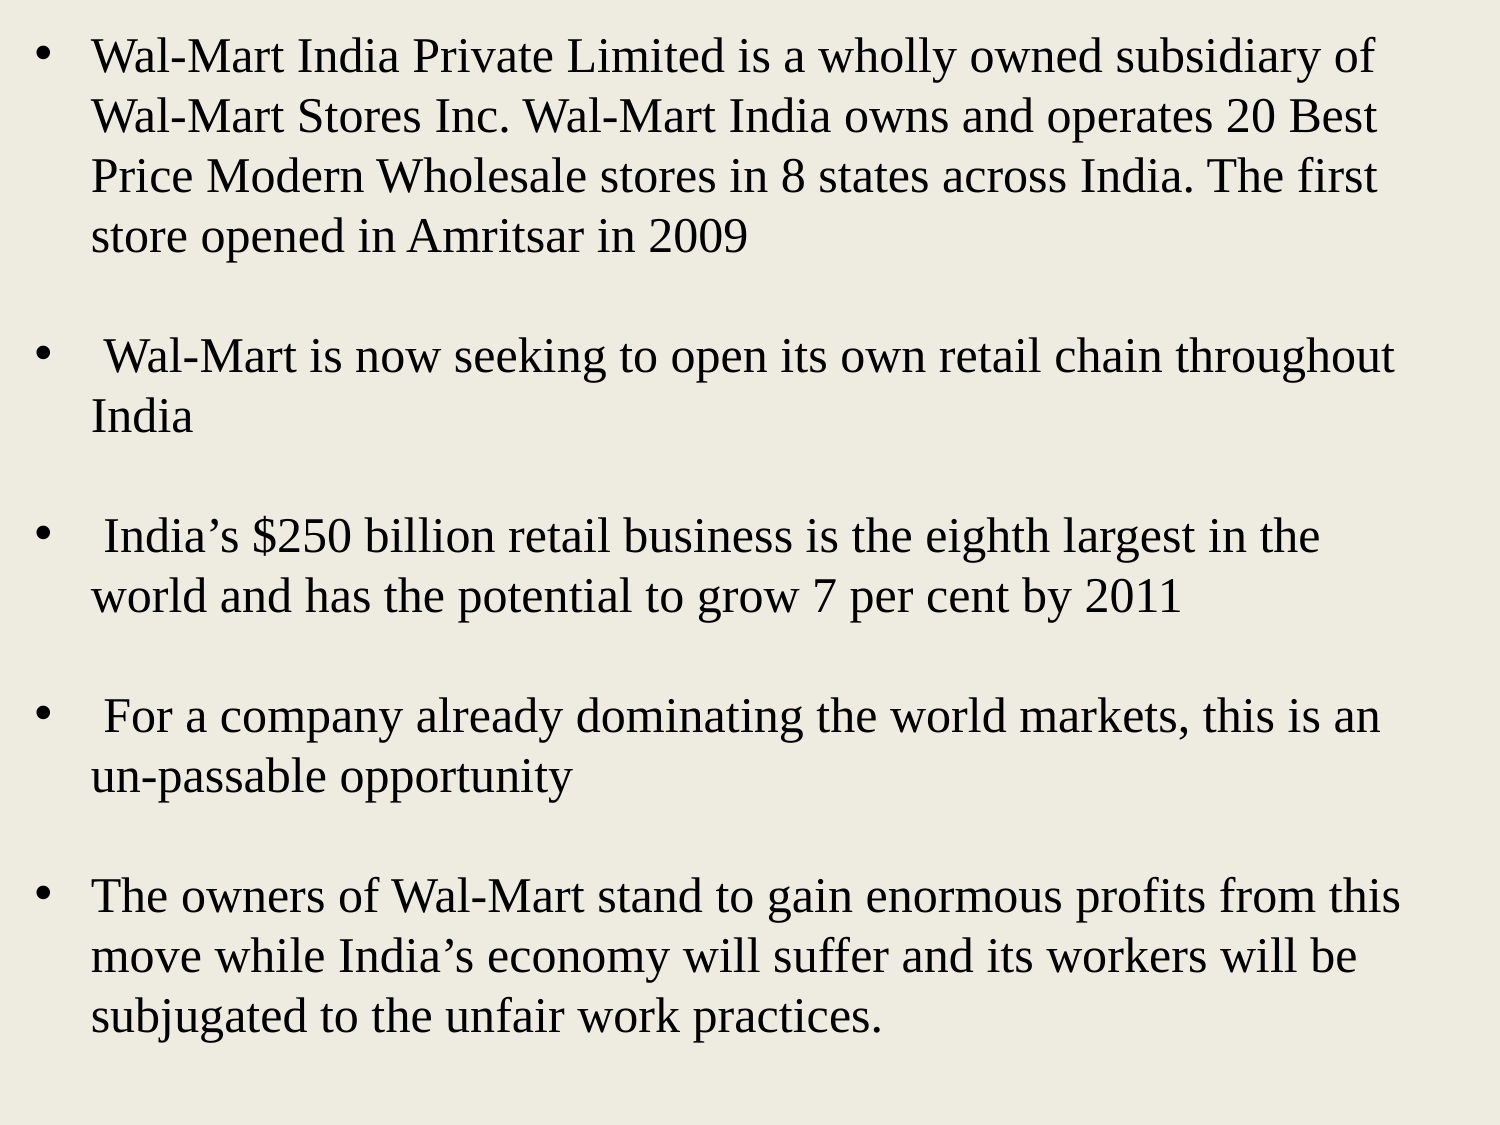

Wal-Mart India Private Limited is a wholly owned subsidiary of Wal-Mart Stores Inc. Wal-Mart India owns and operates 20 Best Price Modern Wholesale stores in 8 states across India. The first store opened in Amritsar in 2009

 Wal-Mart is now seeking to open its own retail chain throughout India

 India’s $250 billion retail business is the eighth largest in the world and has the potential to grow 7 per cent by 2011

 For a company already dominating the world markets, this is an un-passable opportunity

The owners of Wal-Mart stand to gain enormous profits from this move while India’s economy will suffer and its workers will be subjugated to the unfair work practices.